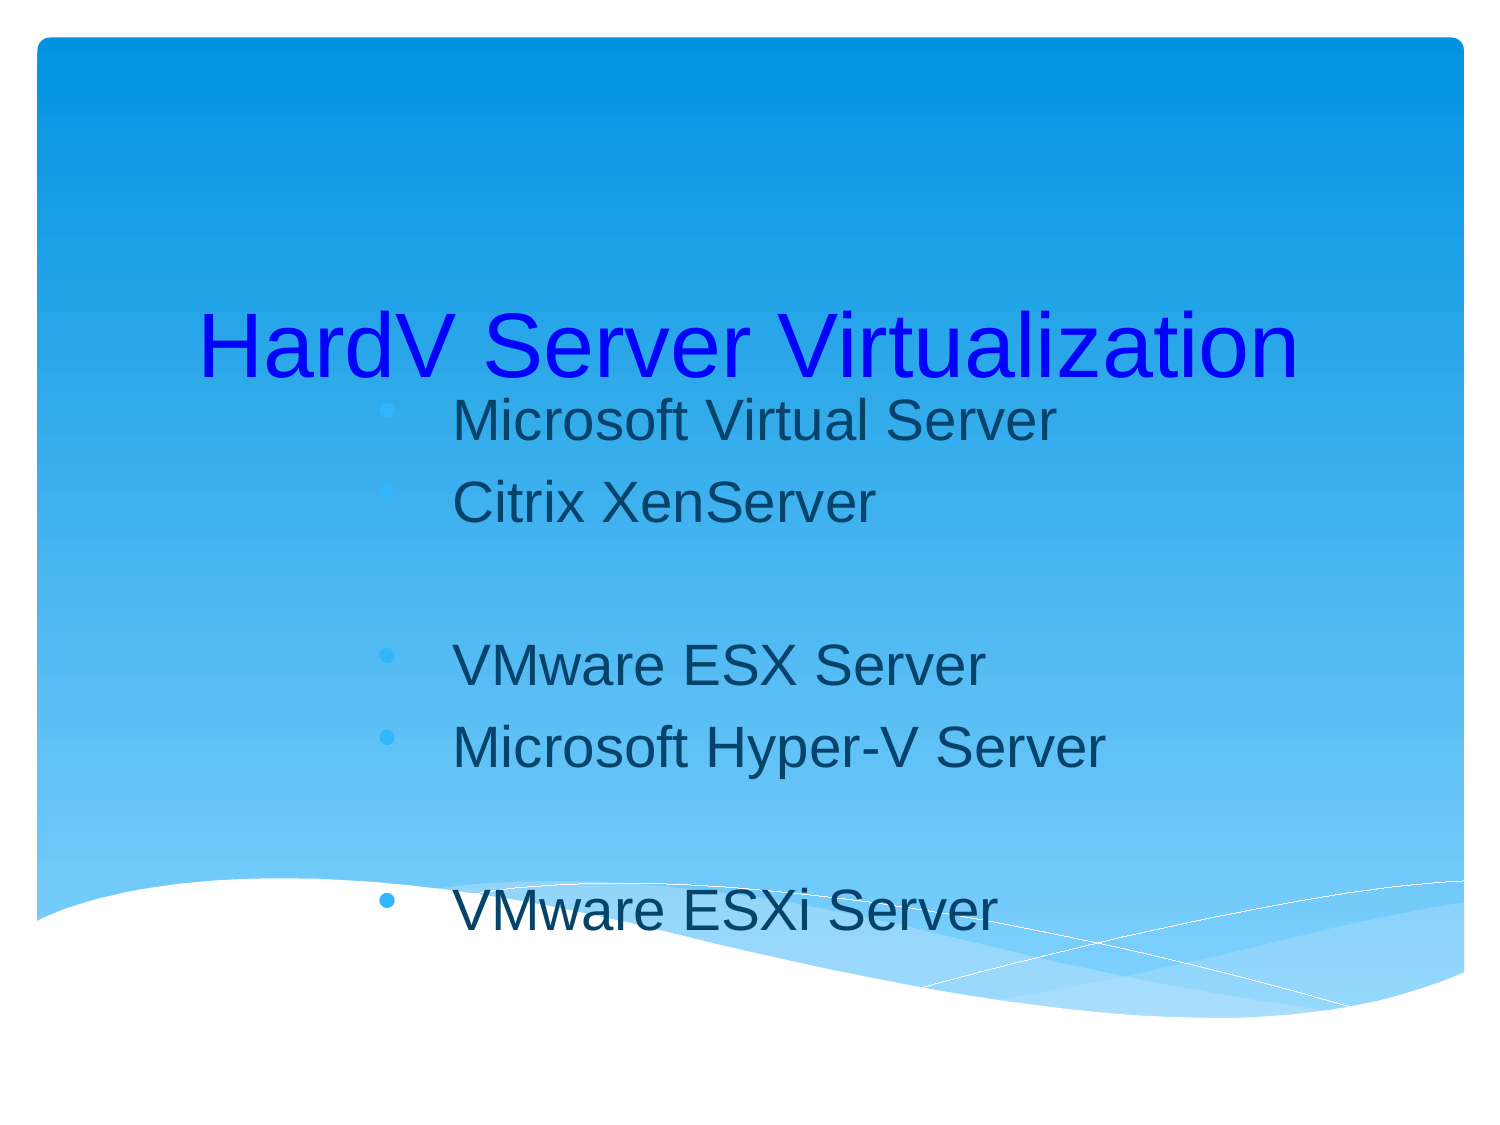

# HardV Server Virtualization
Microsoft Virtual Server
Citrix XenServer

VMware ESX Server
Microsoft Hyper-V Server

VMware ESXi Server